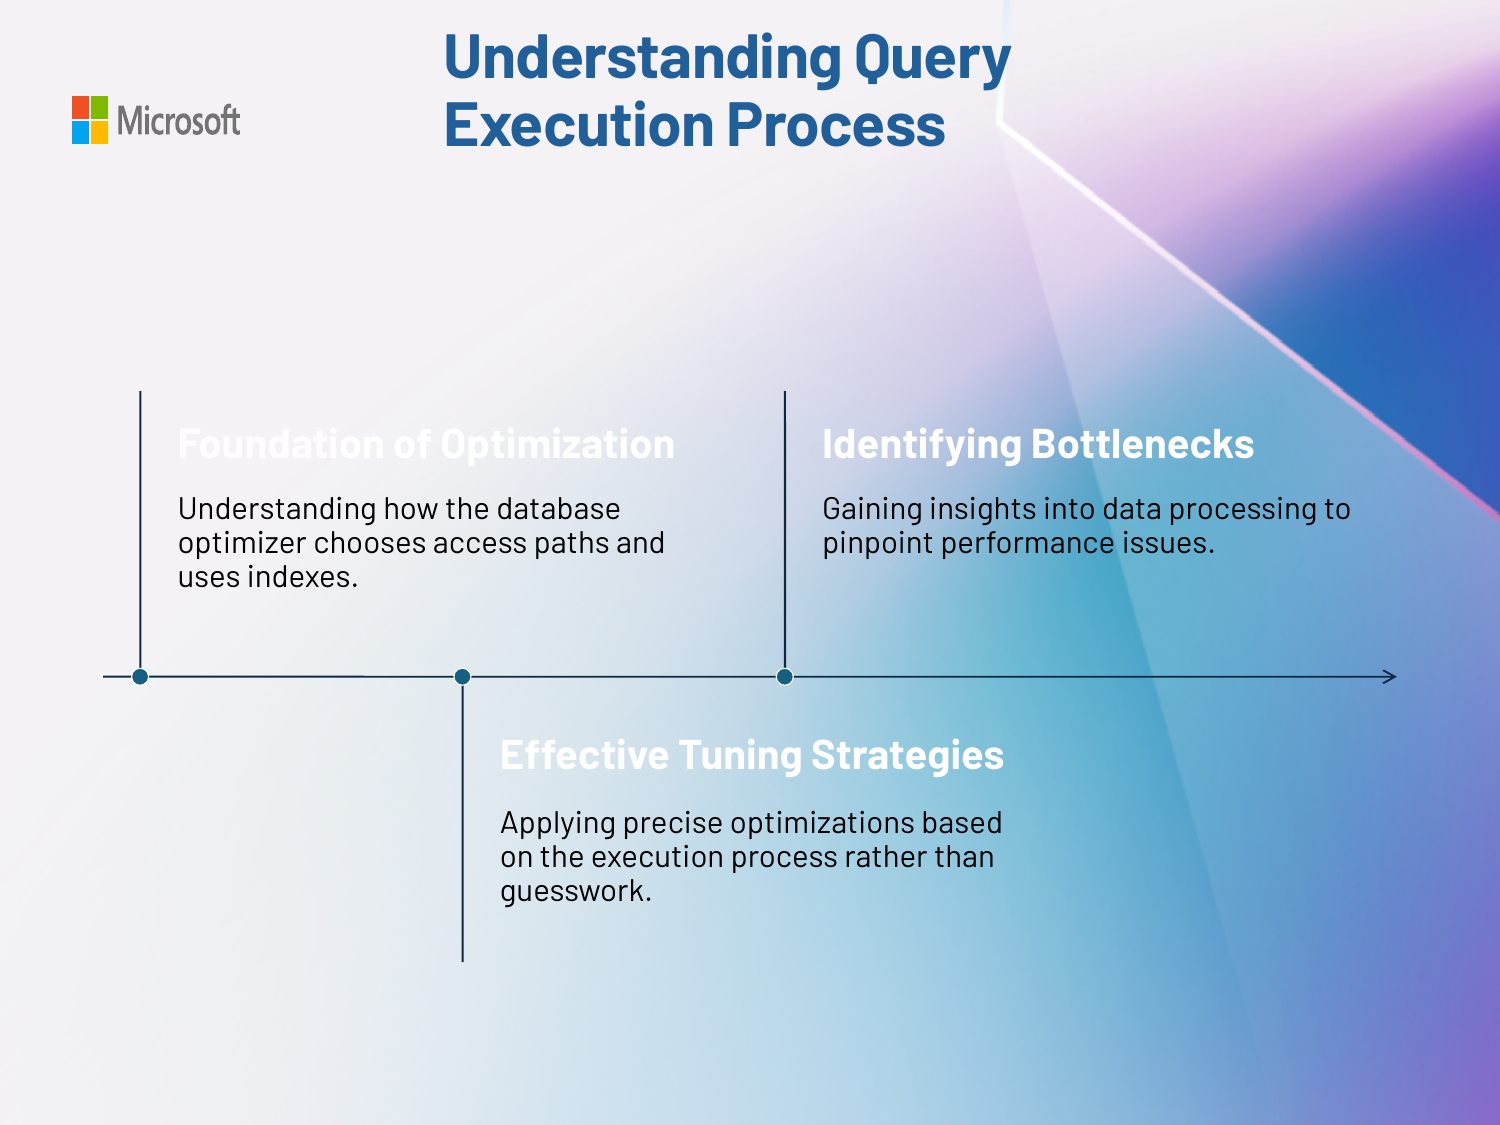

# Understanding Query Execution Process
Understanding how the database optimizer chooses access paths and uses indexes.
Foundation of Optimization
Applying precise optimizations based on the execution process rather than guesswork.
Effective Tuning Strategies
Gaining insights into data processing to pinpoint performance issues.
Identifying Bottlenecks